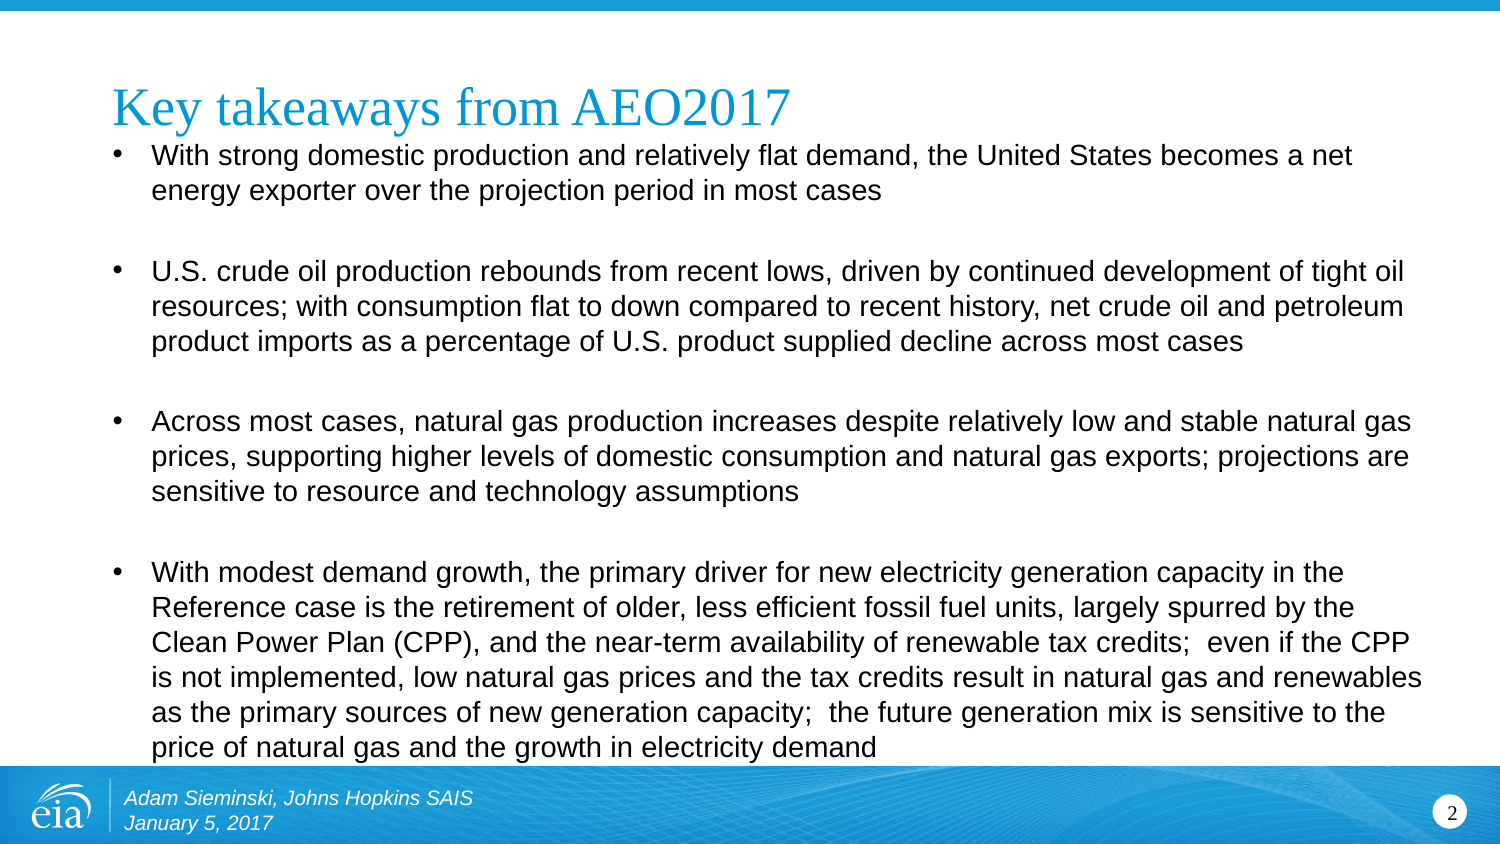

# Key takeaways from AEO2017
With strong domestic production and relatively flat demand, the United States becomes a net energy exporter over the projection period in most cases
U.S. crude oil production rebounds from recent lows, driven by continued development of tight oil resources; with consumption flat to down compared to recent history, net crude oil and petroleum product imports as a percentage of U.S. product supplied decline across most cases
Across most cases, natural gas production increases despite relatively low and stable natural gas prices, supporting higher levels of domestic consumption and natural gas exports; projections are sensitive to resource and technology assumptions
With modest demand growth, the primary driver for new electricity generation capacity in the Reference case is the retirement of older, less efficient fossil fuel units, largely spurred by the Clean Power Plan (CPP), and the near-term availability of renewable tax credits;  even if the CPP is not implemented, low natural gas prices and the tax credits result in natural gas and renewables as the primary sources of new generation capacity;  the future generation mix is sensitive to the price of natural gas and the growth in electricity demand
Adam Sieminski, Johns Hopkins SAIS
January 5, 2017
2